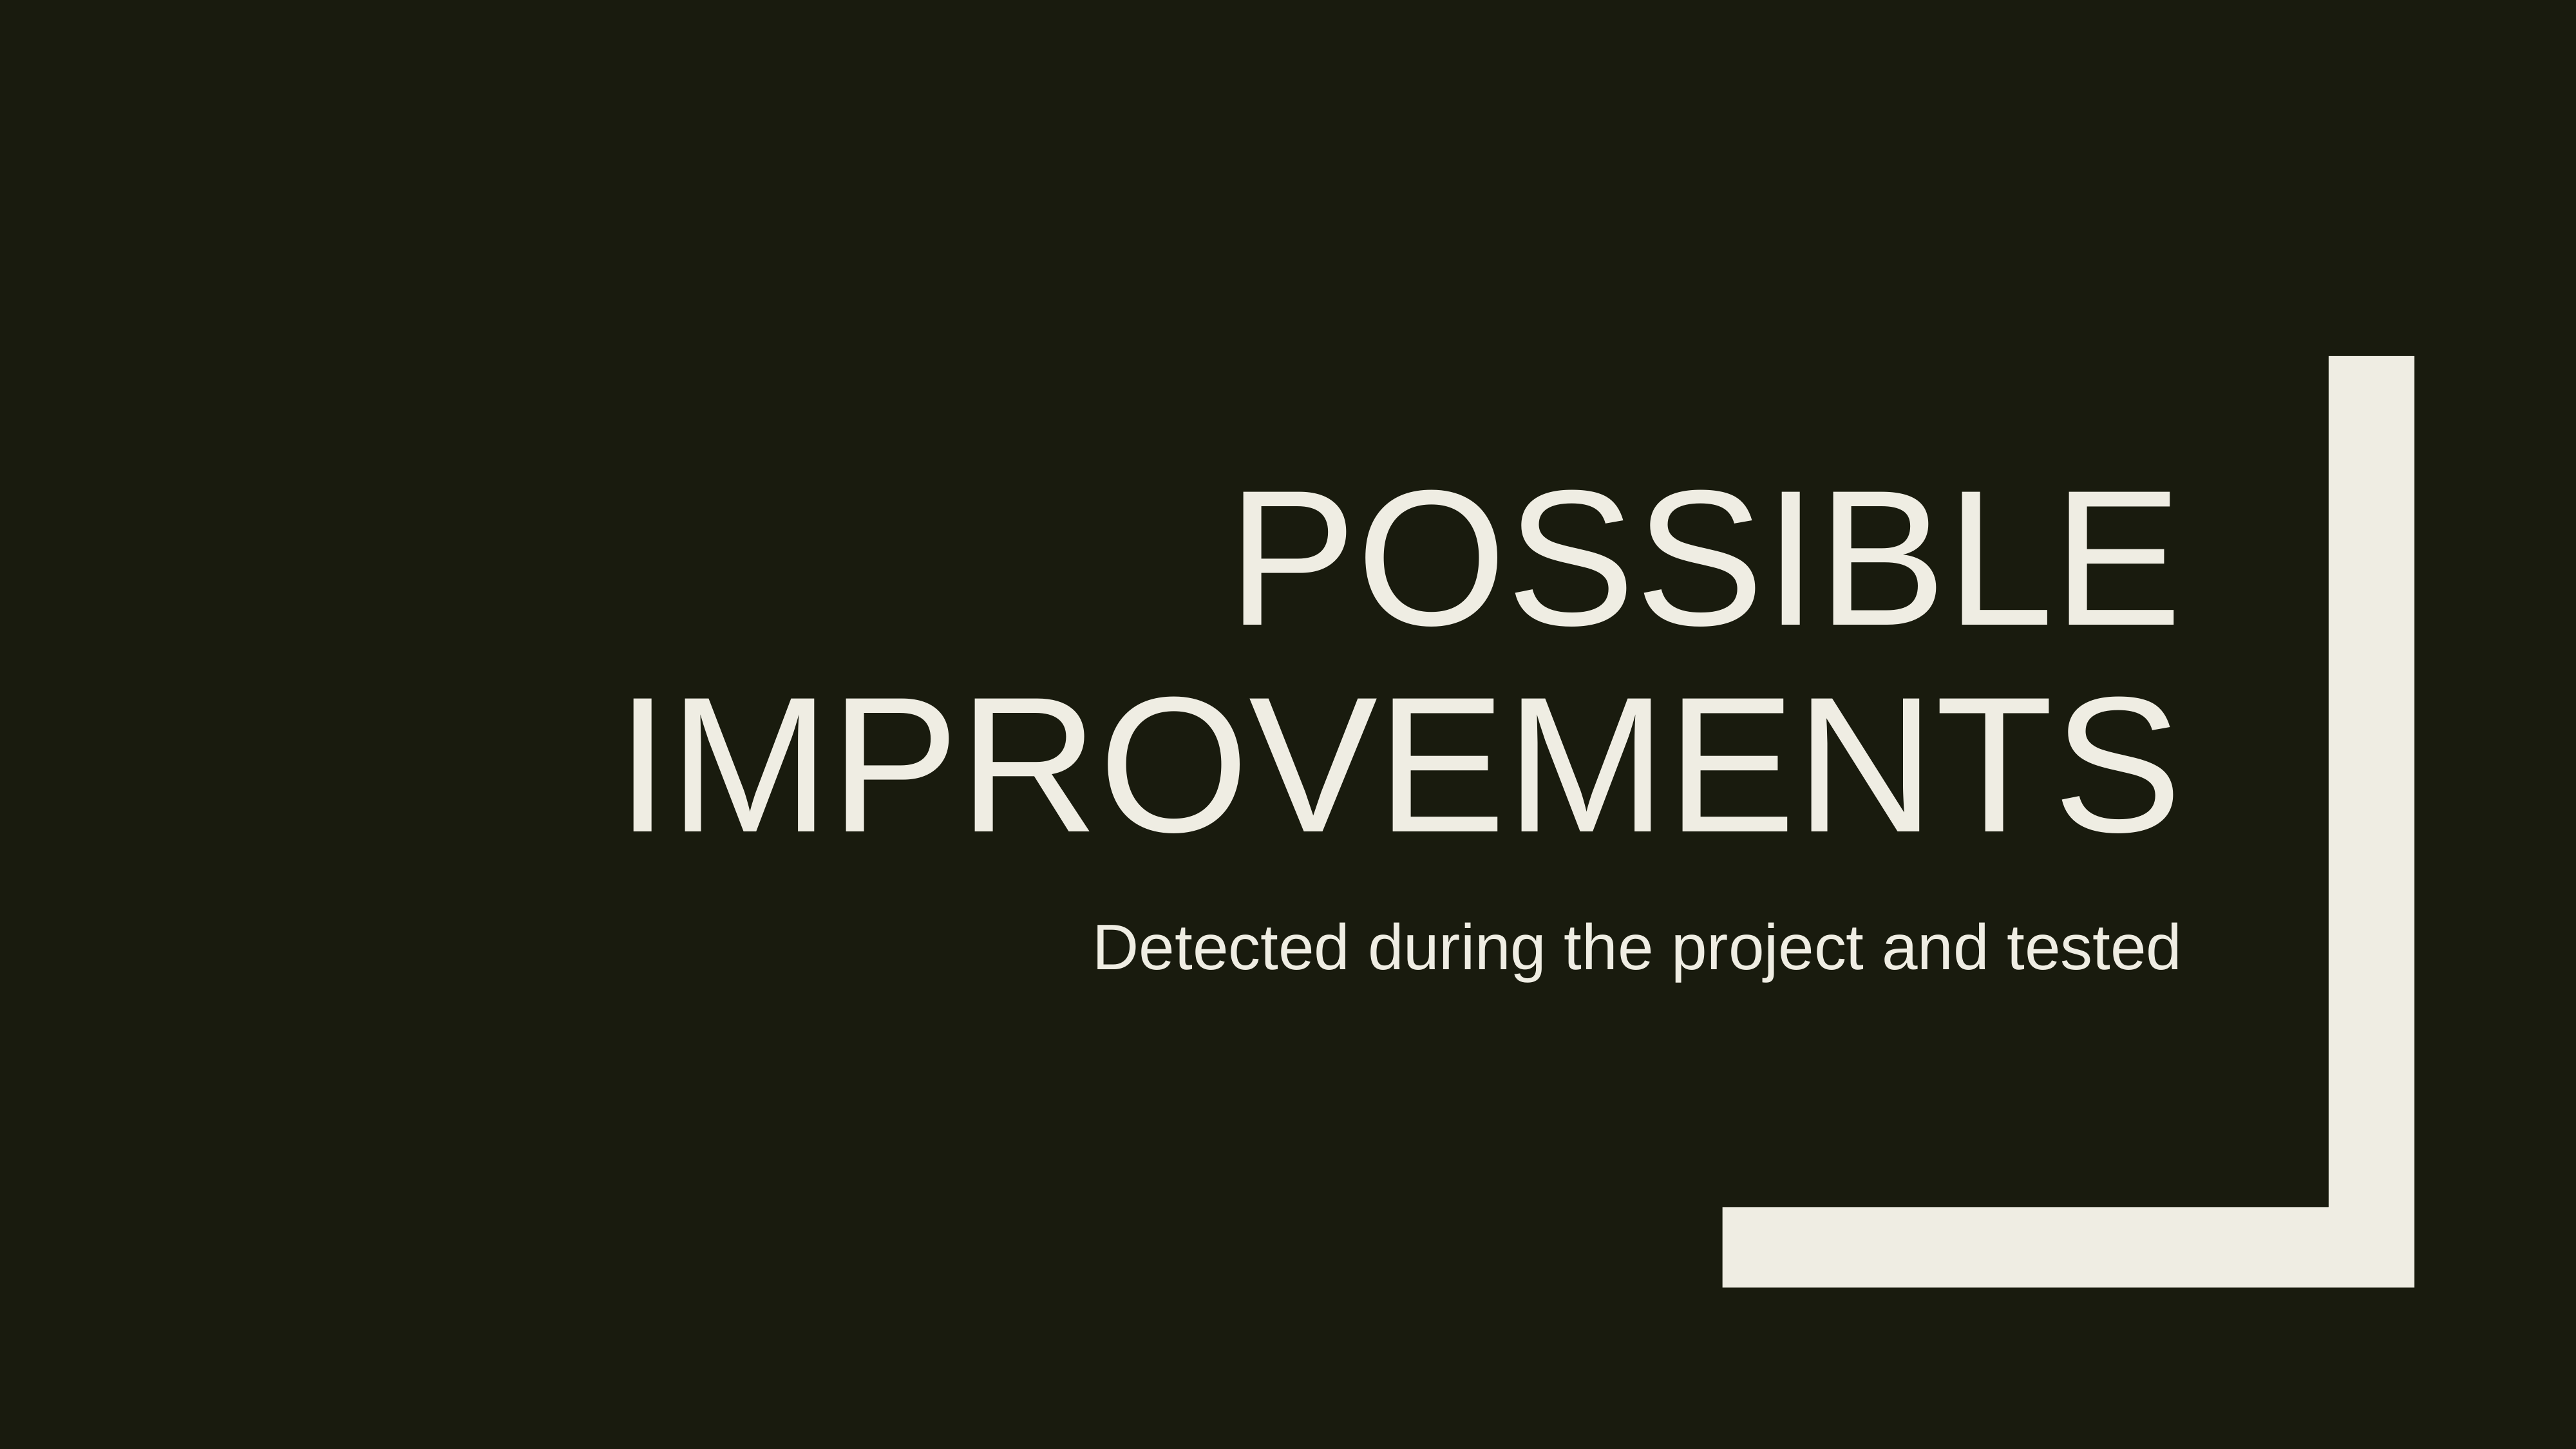

# Possible improvements
Detected during the project and tested